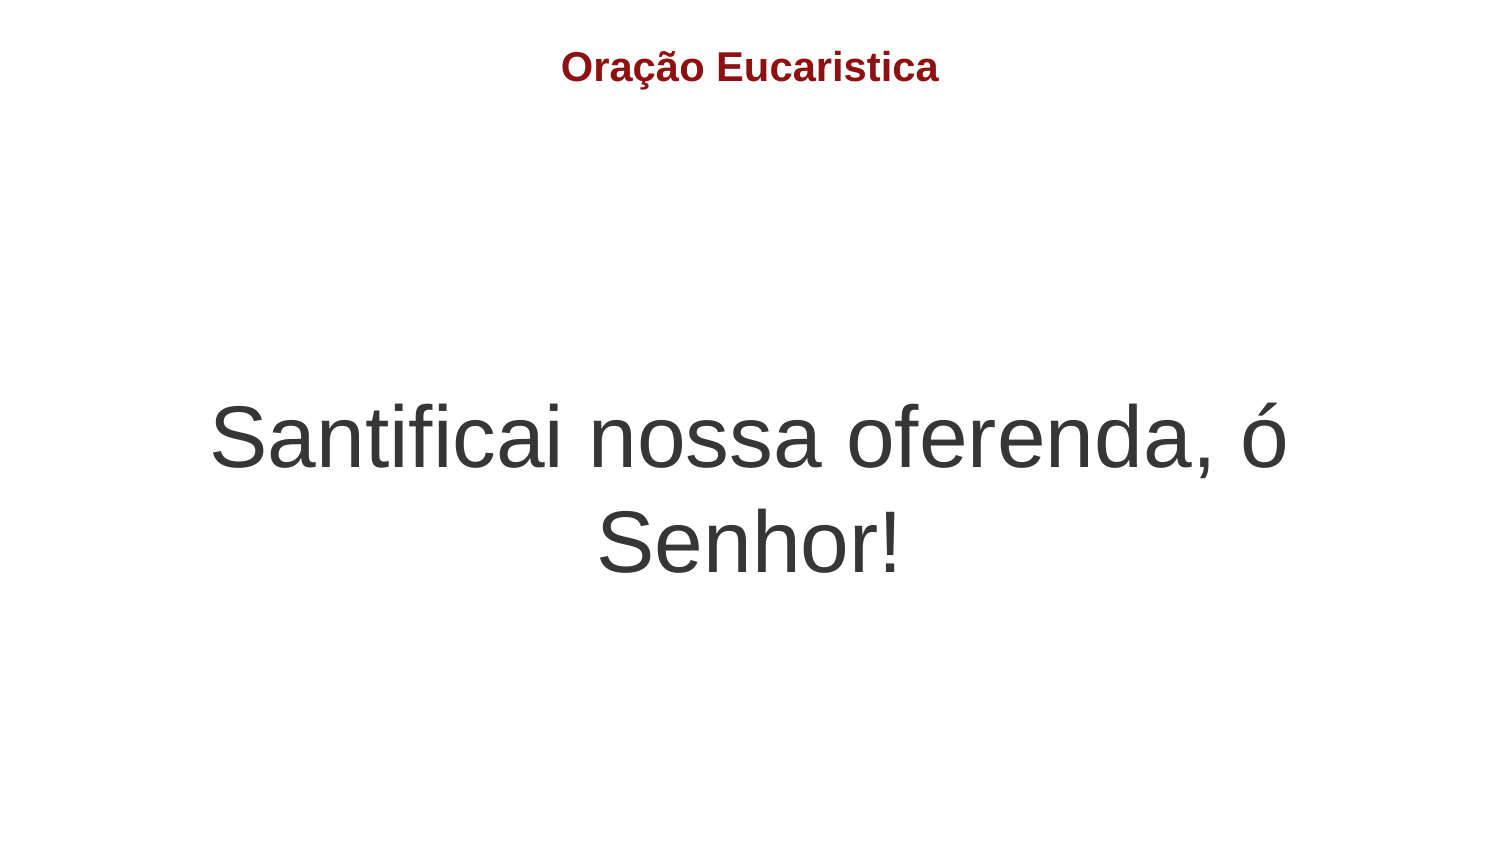

Oração Eucaristica
Santificai nossa oferenda, ó Senhor!